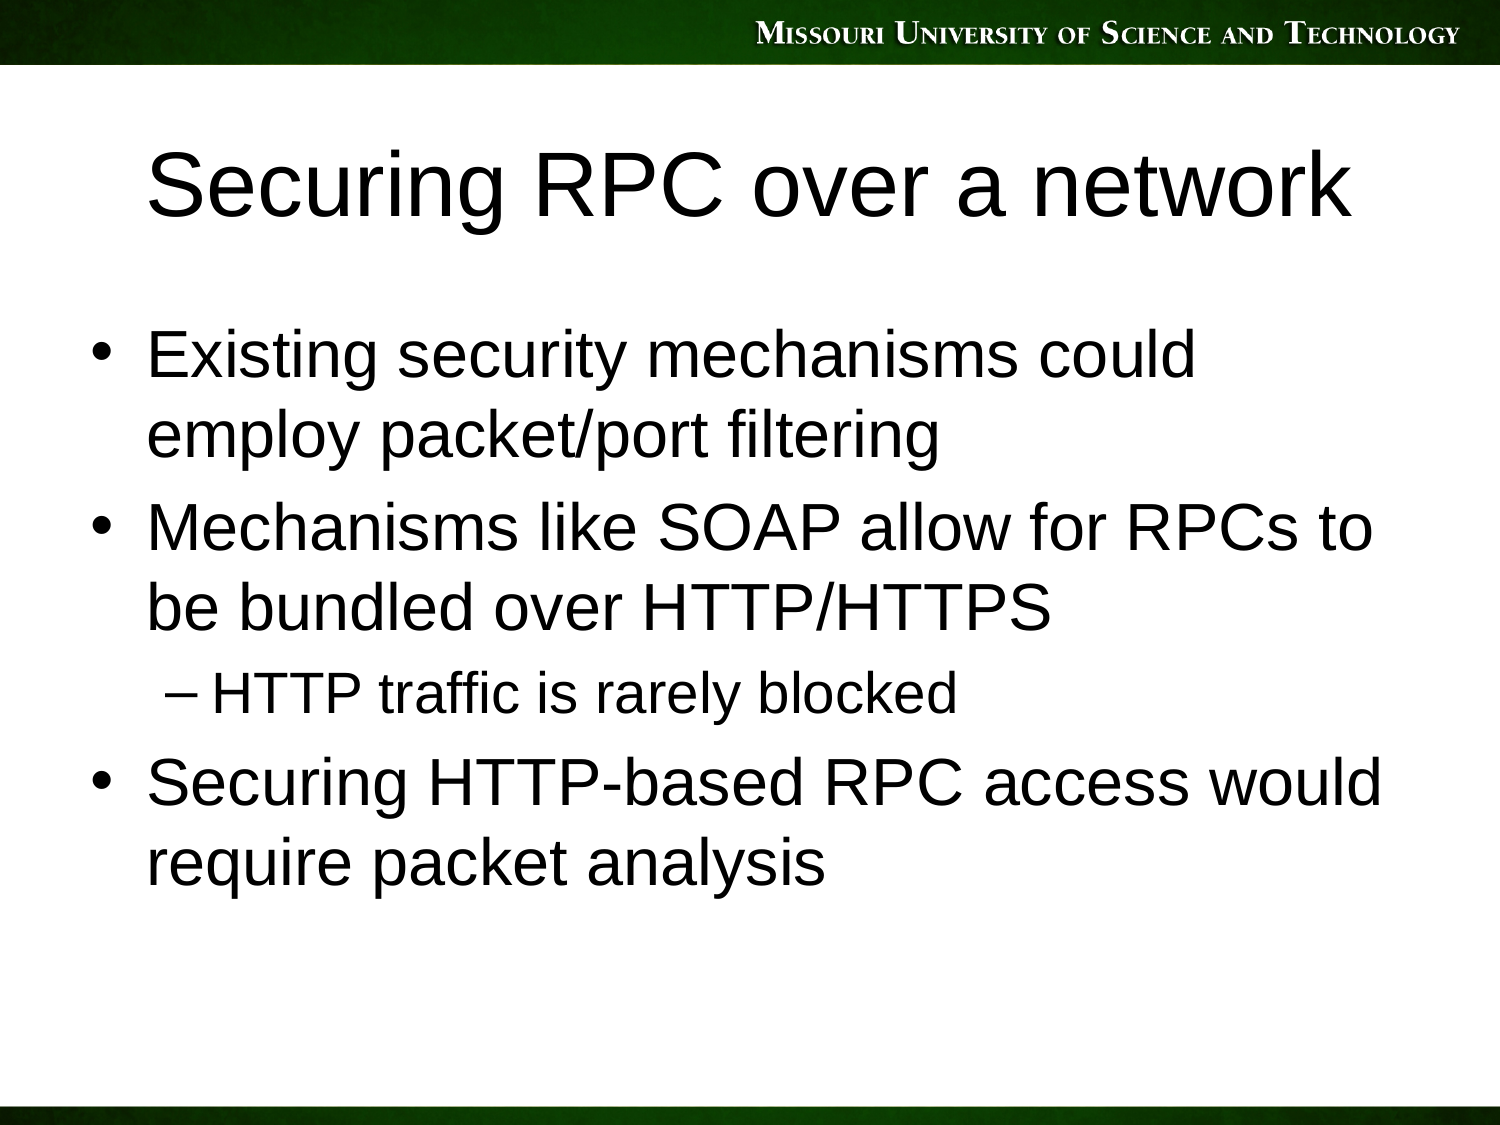

# Securing RPC over a network
Existing security mechanisms could employ packet/port filtering
Mechanisms like SOAP allow for RPCs to be bundled over HTTP/HTTPS
HTTP traffic is rarely blocked
Securing HTTP-based RPC access would require packet analysis